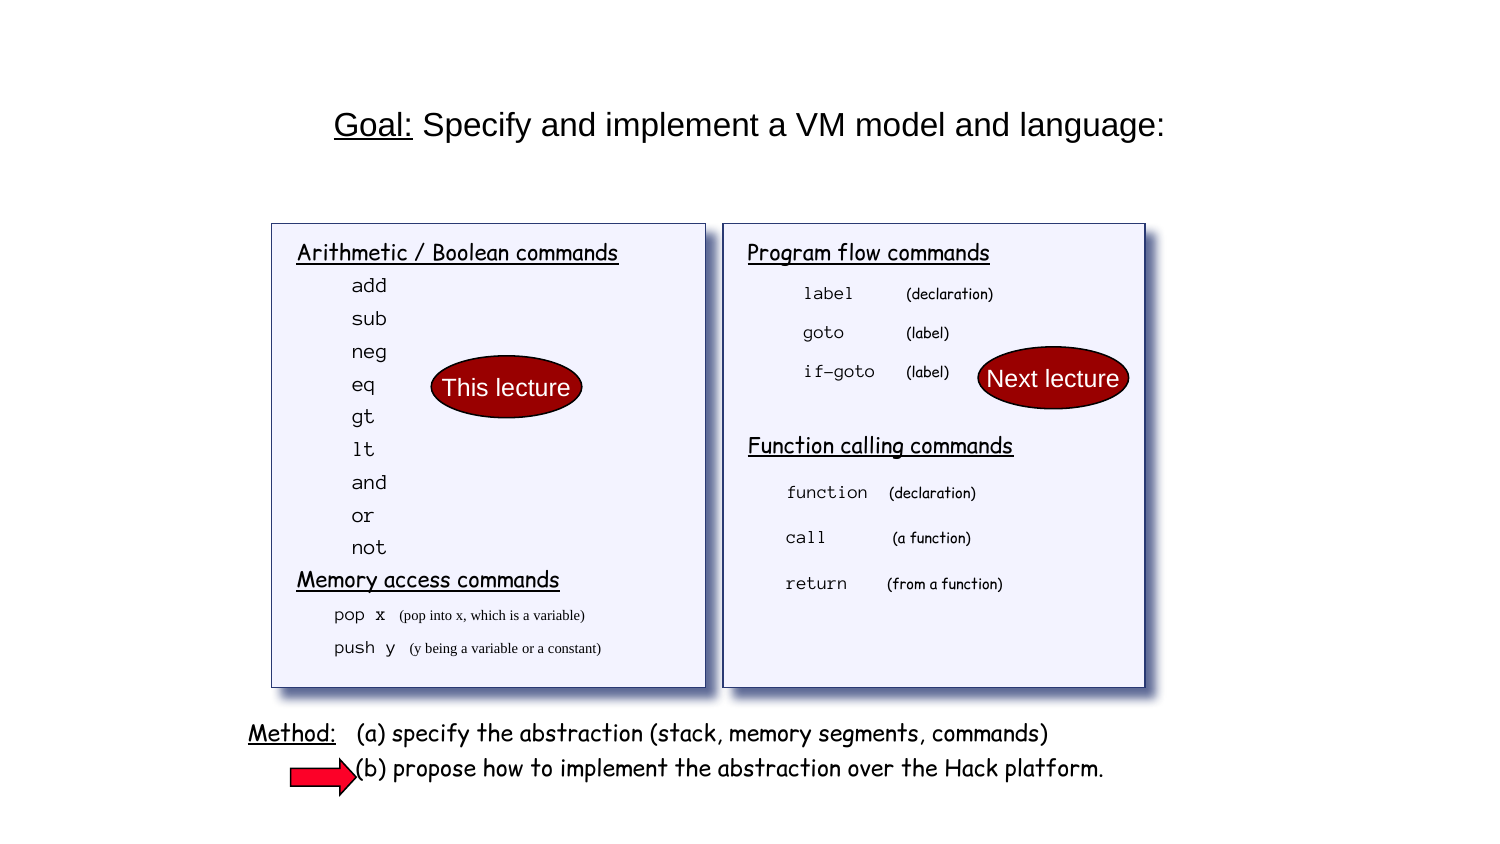

Goal: Specify and implement a VM model and language:
Arithmetic / Boolean commands
	add
	sub
	neg
	eq
	gt
	lt
	and
	or
	not
Memory access commands
   pop x (pop into x, which is a variable)
   push y (y being a variable or a constant)

Program flow commands
	label     (declaration)
	goto      (label)
	if-goto   (label)

Function calling commands
   function  (declaration)
   call     (a function)
   return   (from a function)

Next lecture
This lecture
Method:   (a) specify the abstraction (stack, memory segments, commands)
                (b) propose how to implement the abstraction over the Hack platform.